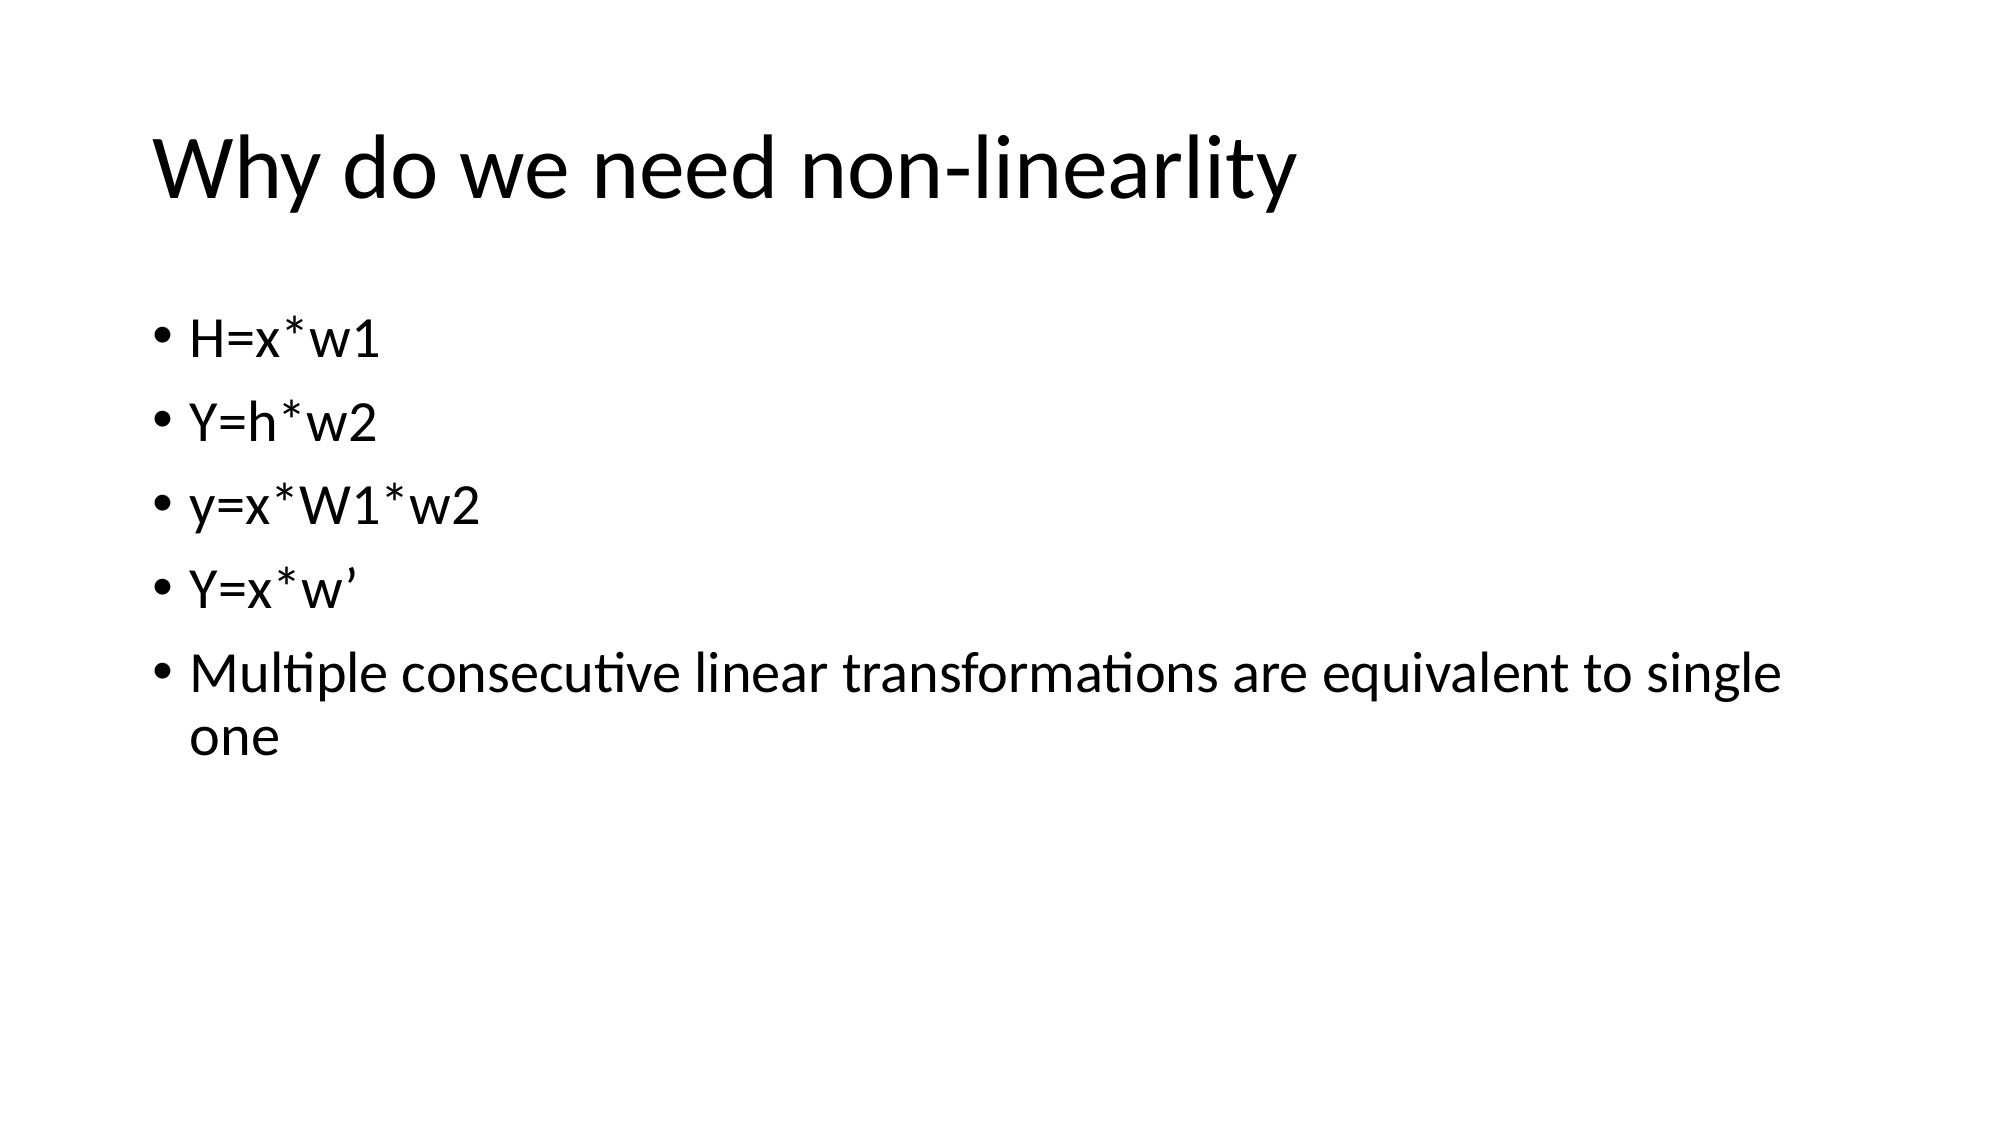

# Why do we need non-linearlity
H=x*w1
Y=h*w2
y=x*W1*w2
Y=x*w’
Multiple consecutive linear transformations are equivalent to single one